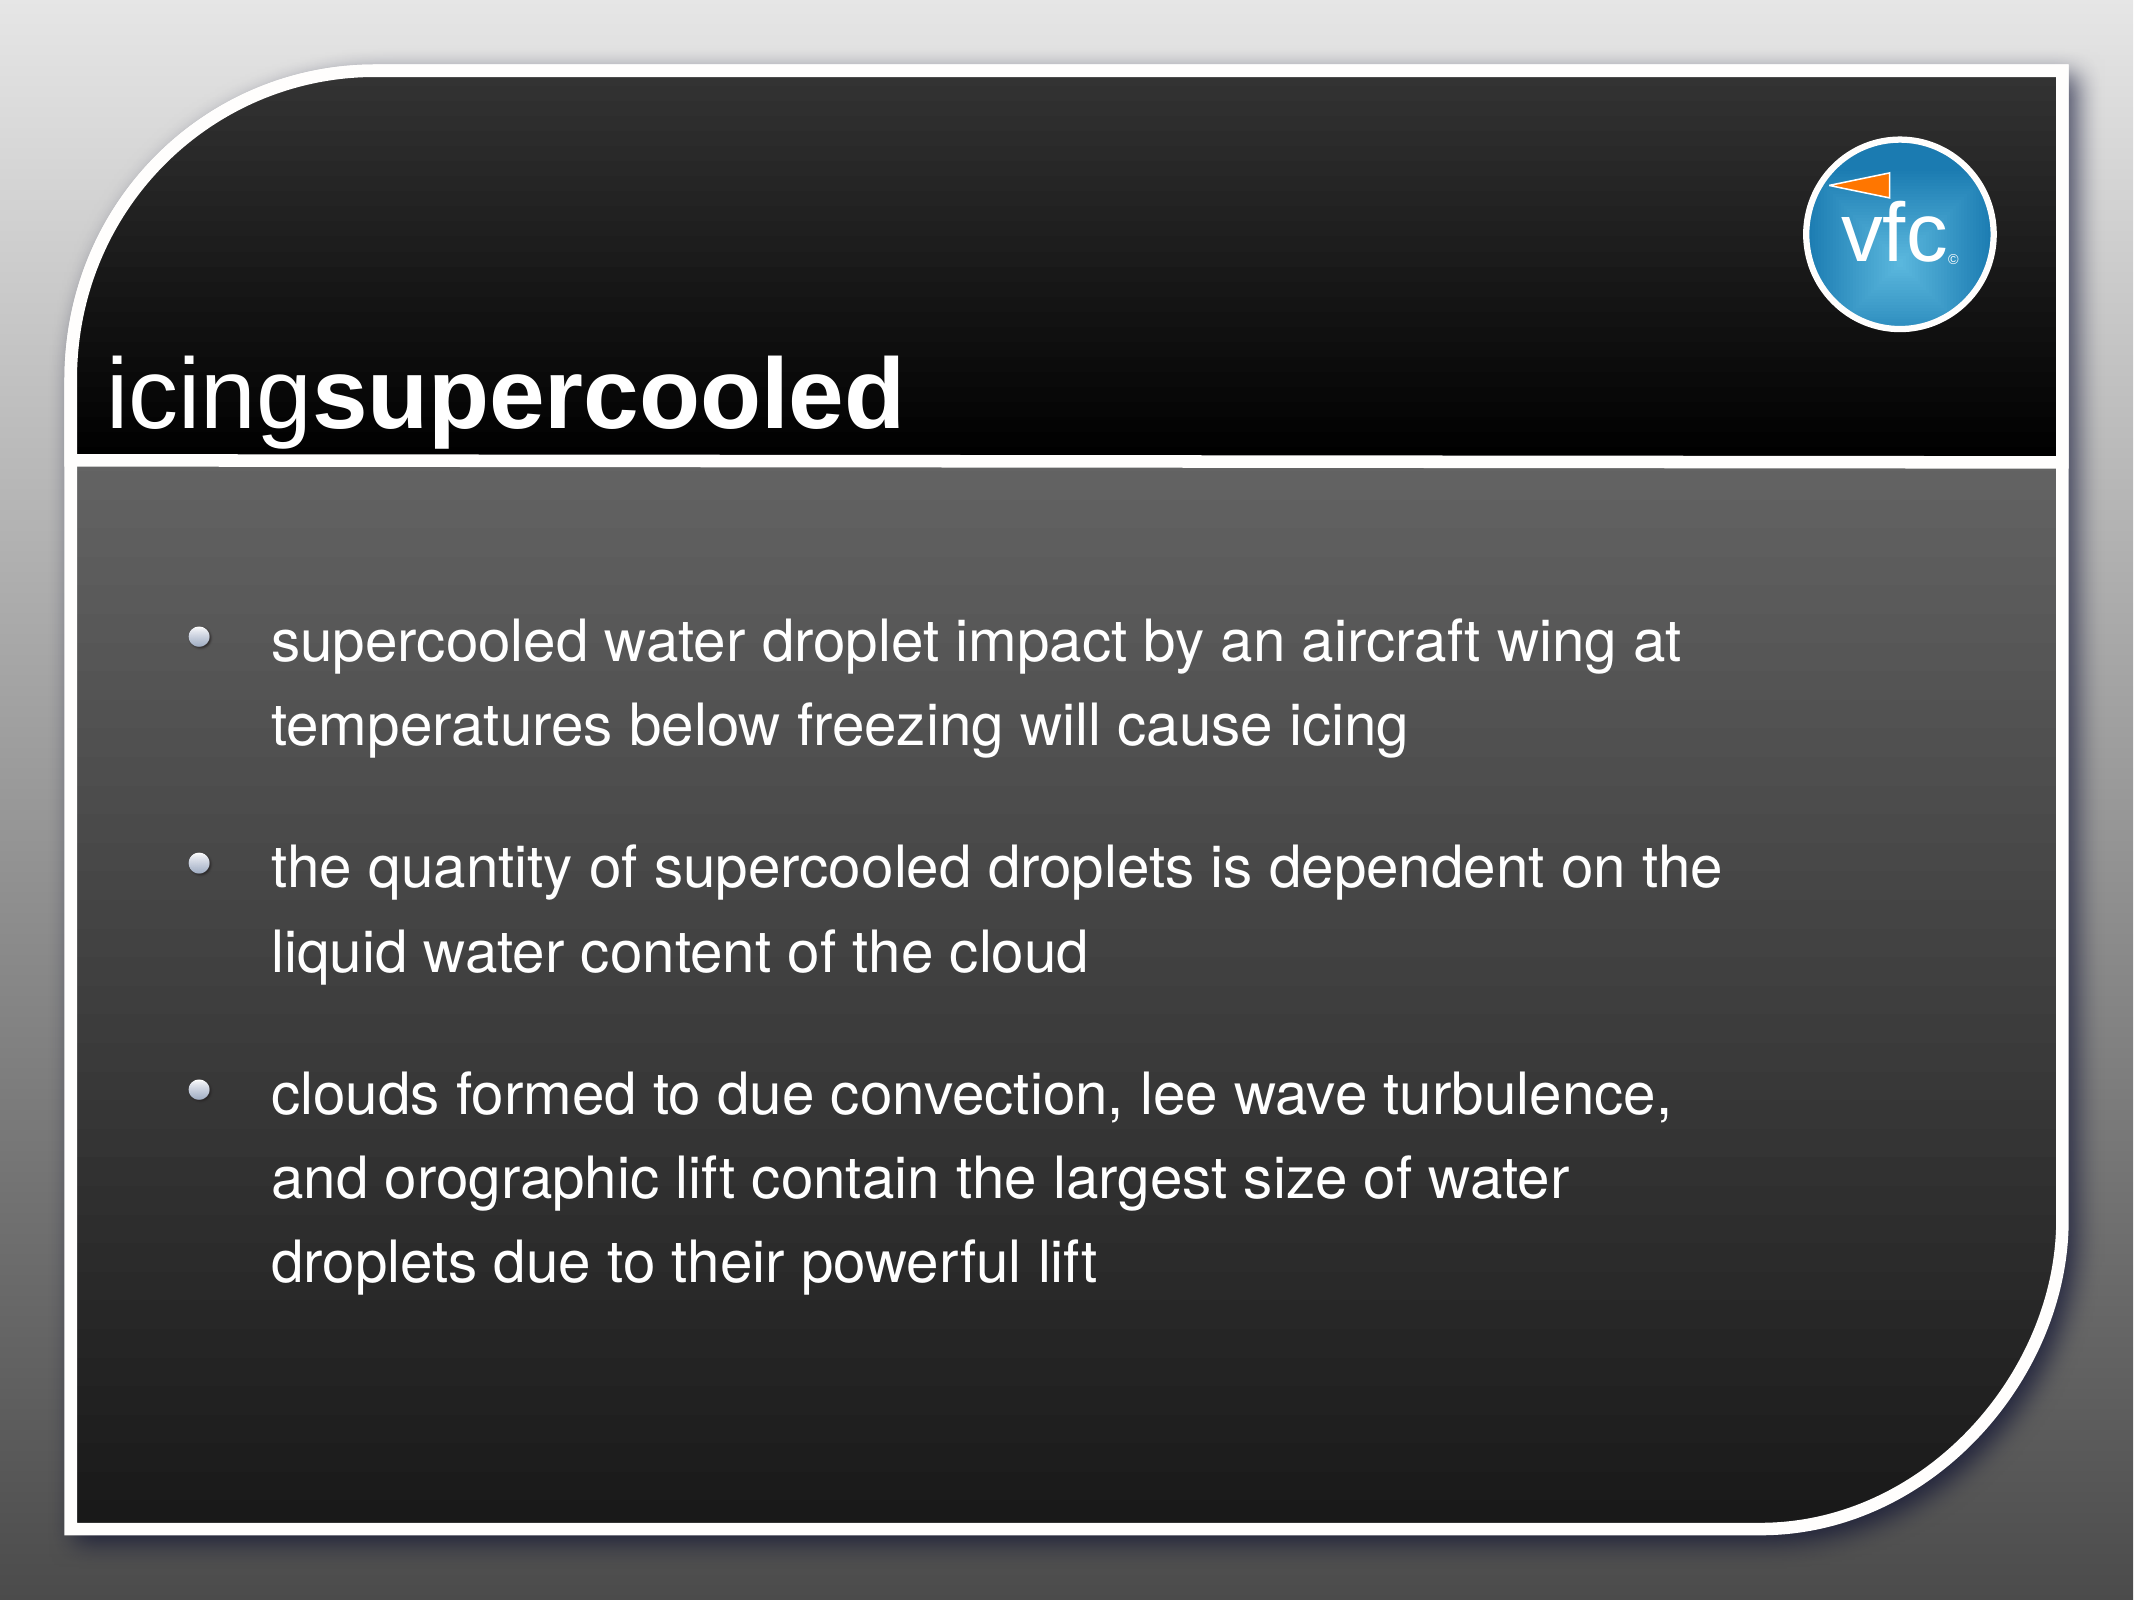

vfc©

# icingsupercooled
supercooled water droplet impact by an aircraft wing at temperatures below freezing will cause icing
the quantity of supercooled droplets is dependent on the liquid water content of the cloud
clouds formed to due convection, lee wave turbulence, and orographic lift contain the largest size of water droplets due to their powerful lift